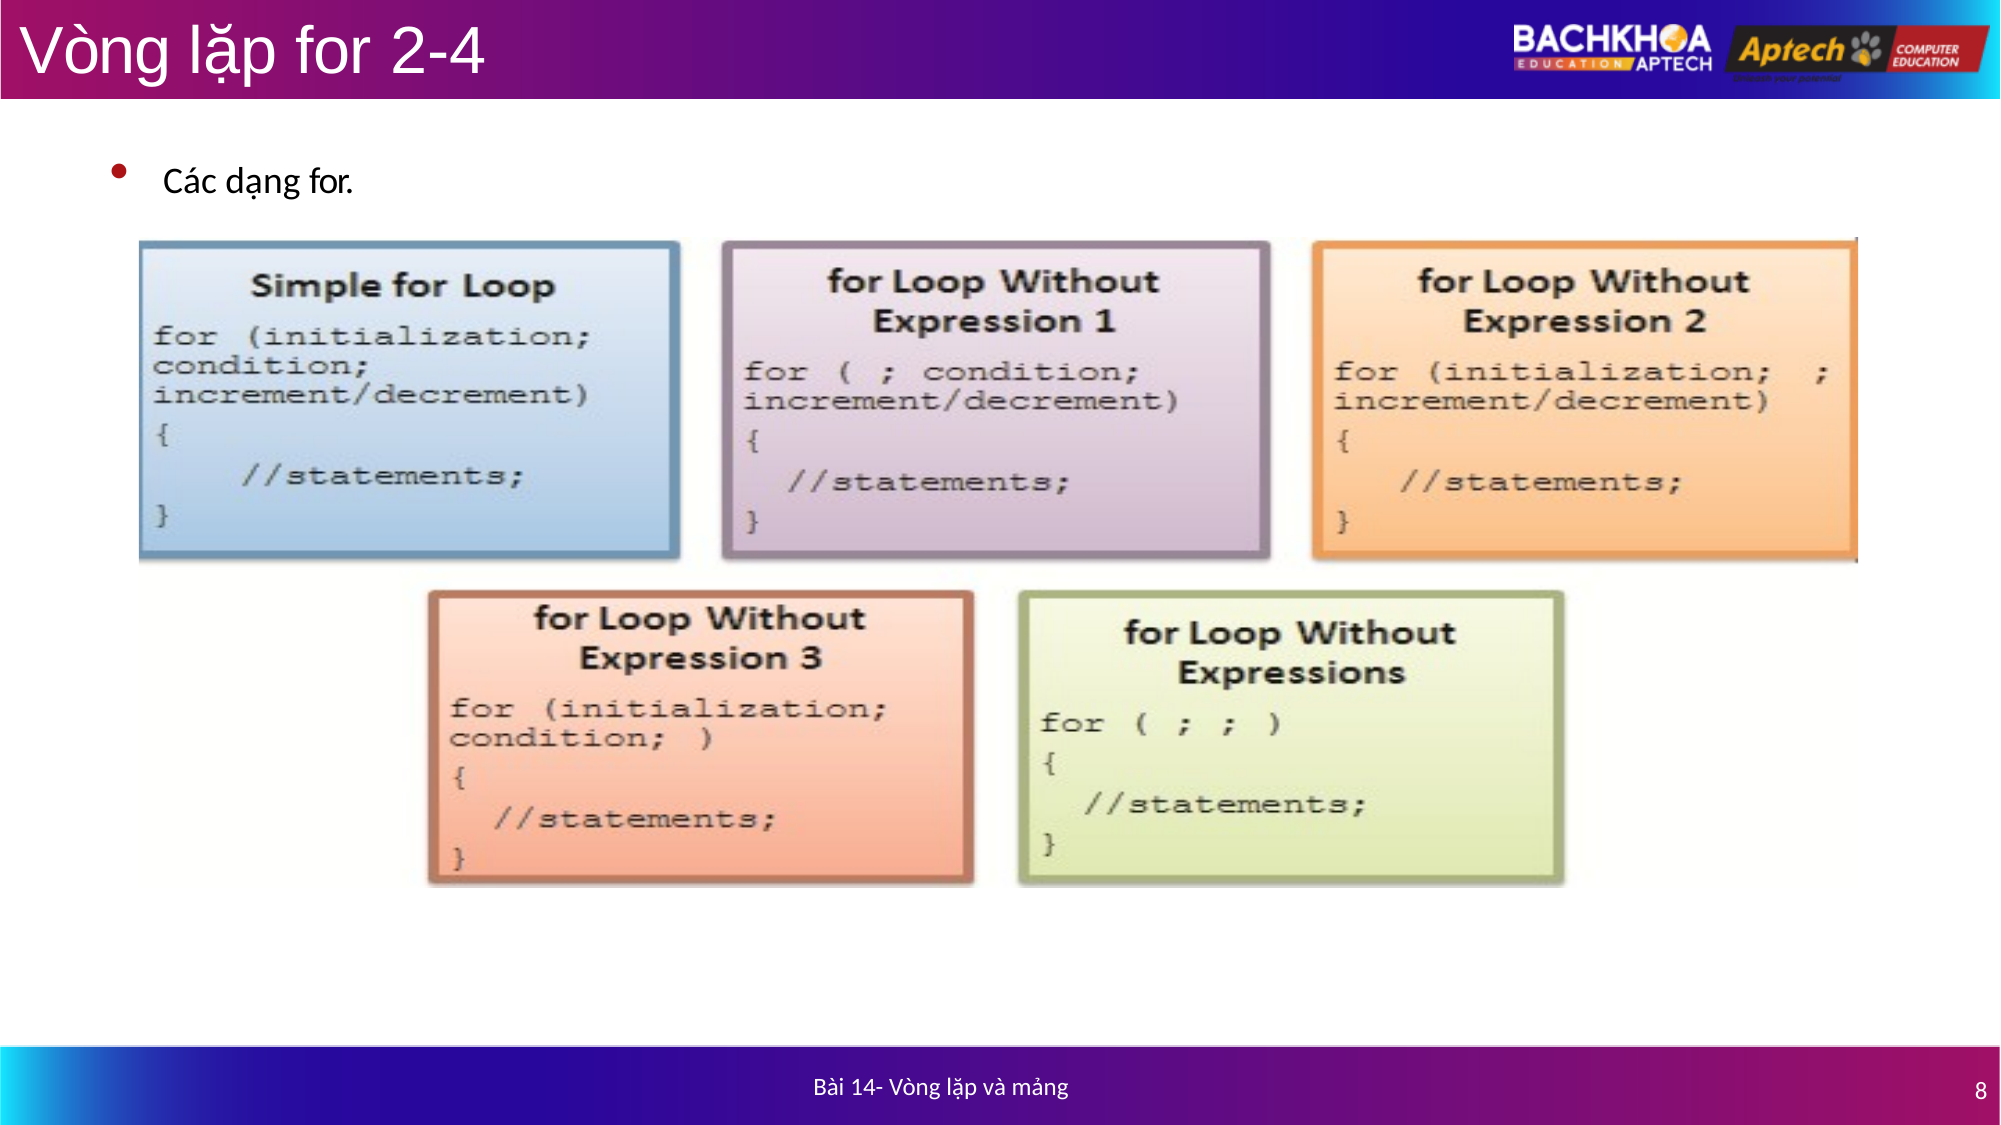

# Vòng lặp for 2-4
Các dạng for.

Bài 14- Vòng lặp và mảng
8